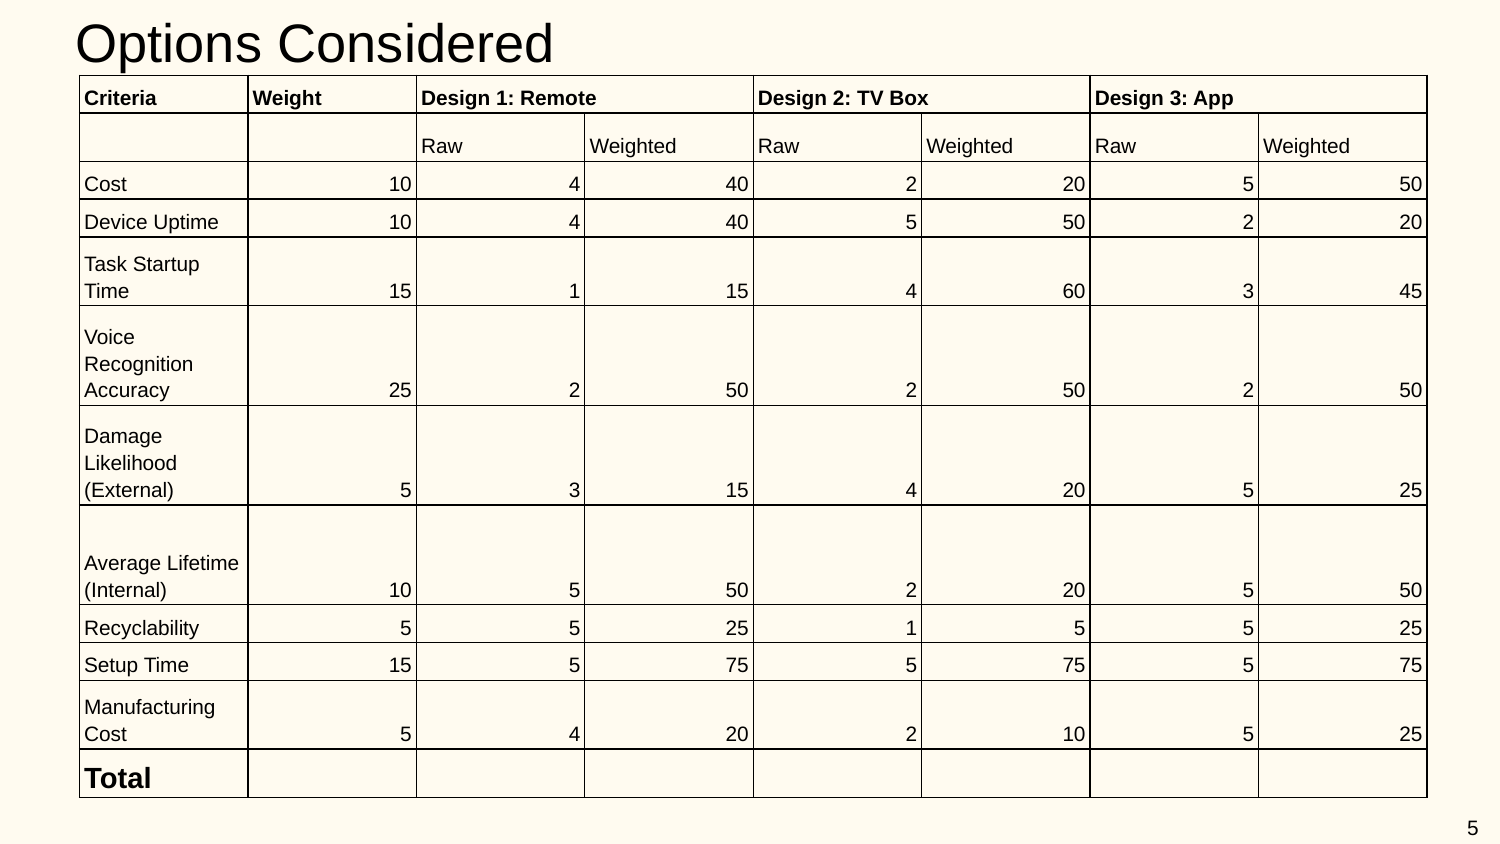

Options Considered
| Criteria | Weight | Design 1: Remote |  | Design 2: TV Box |  | Design 3: App |  |
| --- | --- | --- | --- | --- | --- | --- | --- |
|  |  | Raw | Weighted | Raw | Weighted | Raw | Weighted |
| Cost | 10 | 4 | 40 | 2 | 20 | 5 | 50 |
| Device Uptime | 10 | 4 | 40 | 5 | 50 | 2 | 20 |
| Task Startup Time | 15 | 1 | 15 | 4 | 60 | 3 | 45 |
| Voice Recognition Accuracy | 25 | 2 | 50 | 2 | 50 | 2 | 50 |
| Damage Likelihood (External) | 5 | 3 | 15 | 4 | 20 | 5 | 25 |
| Average Lifetime (Internal) | 10 | 5 | 50 | 2 | 20 | 5 | 50 |
| Recyclability | 5 | 5 | 25 | 1 | 5 | 5 | 25 |
| Setup Time | 15 | 5 | 75 | 5 | 75 | 5 | 75 |
| Manufacturing Cost | 5 | 4 | 20 | 2 | 10 | 5 | 25 |
| Total |  |  |  |  |  |  |  |

5